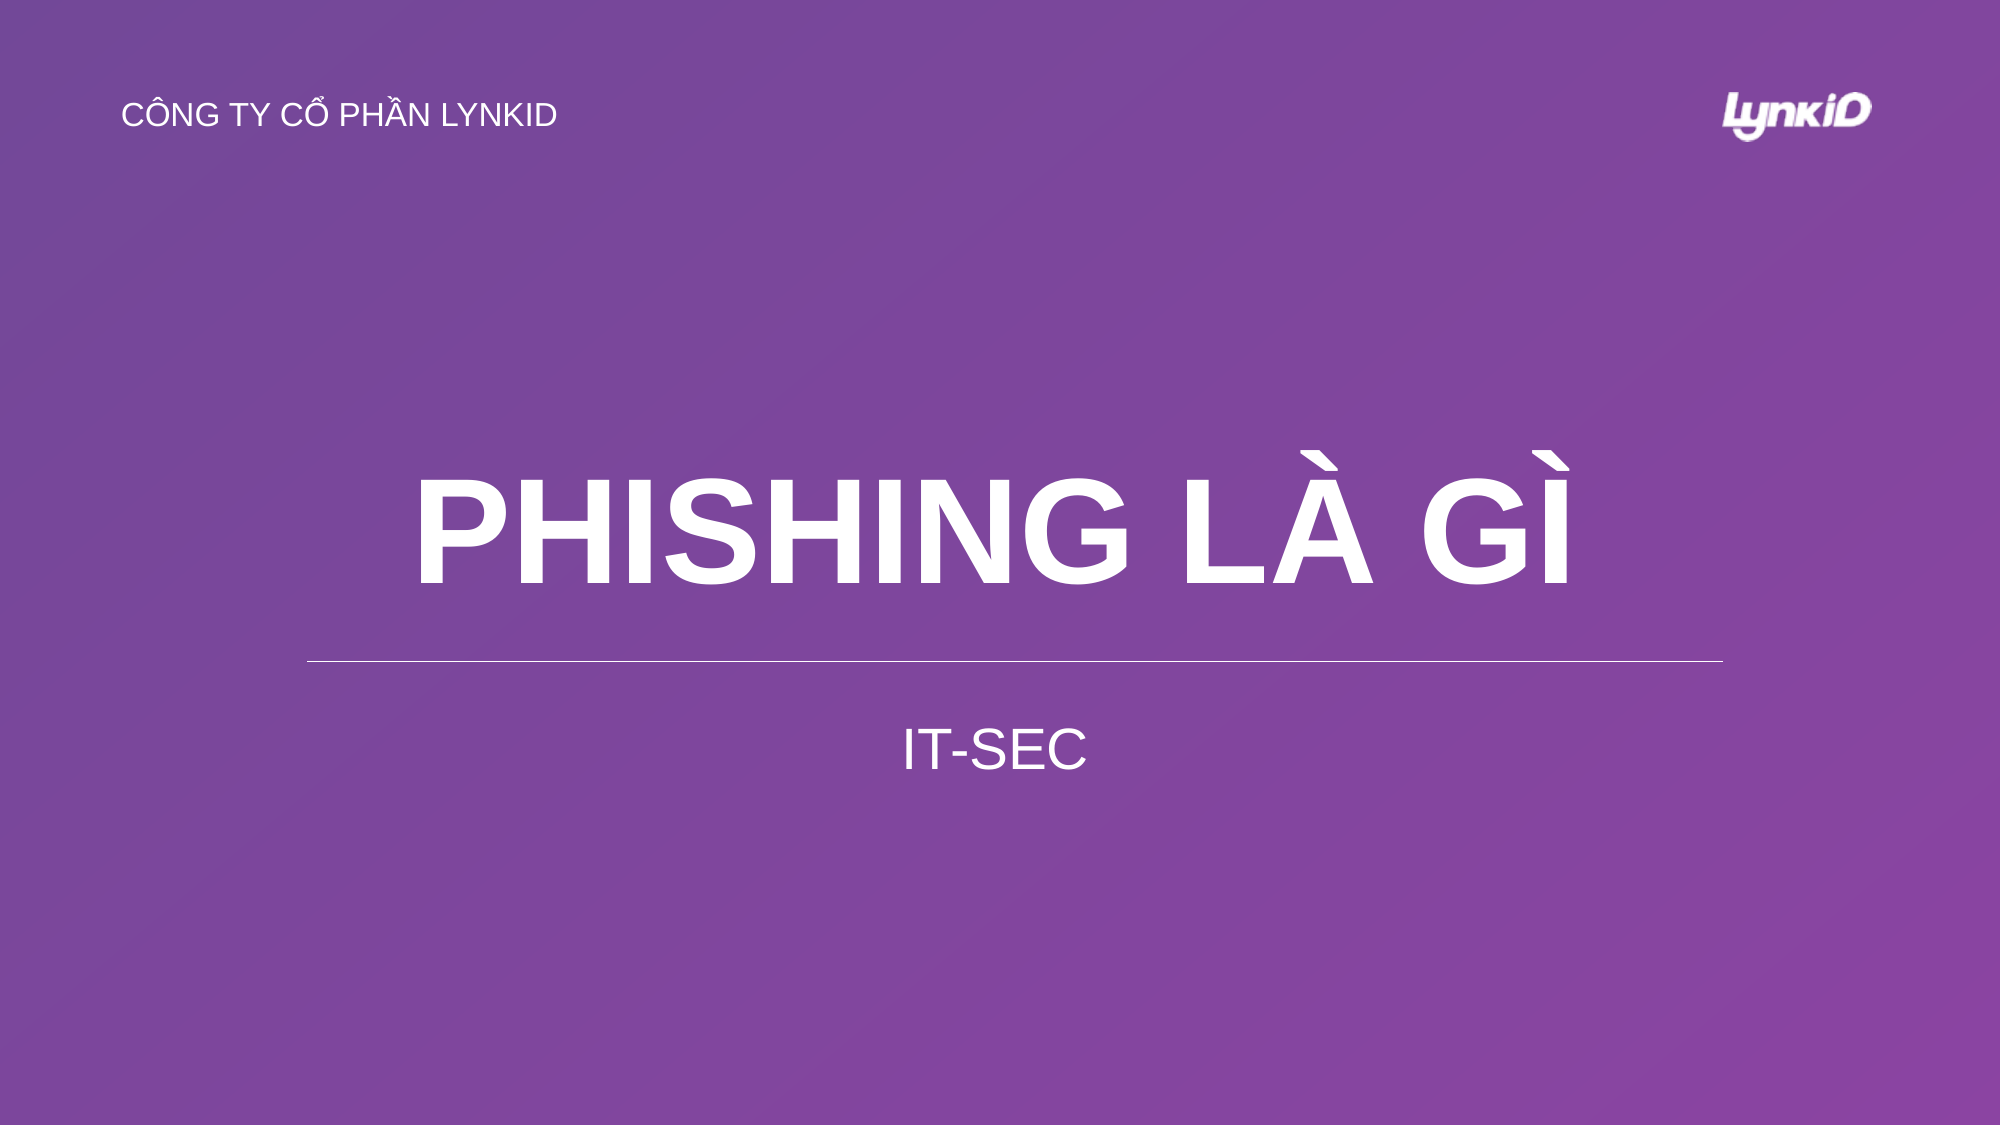

CÔNG TY CỔ PHẦN LYNKID
PHISHING LÀ GÌ
IT-SEC